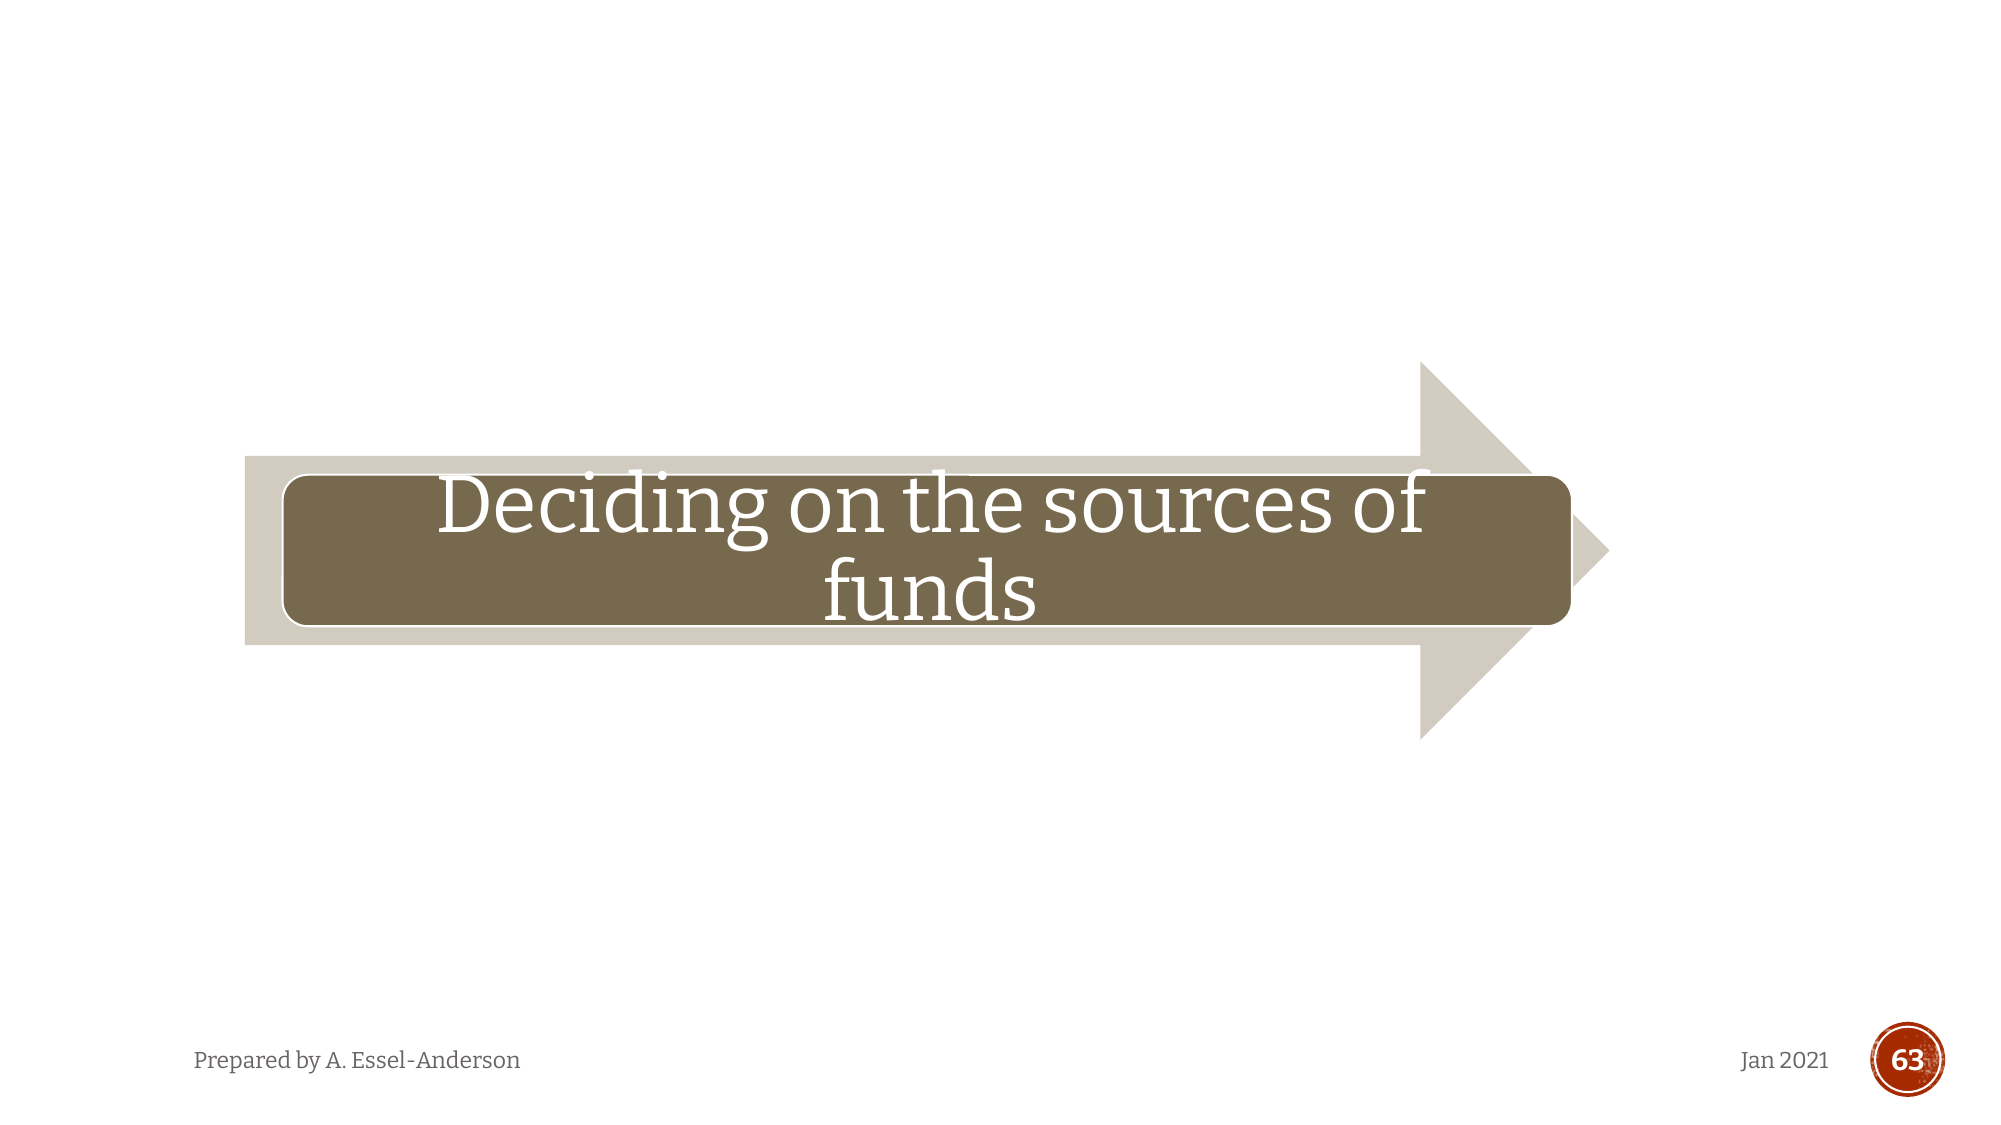

Deciding on the sources of funds
Prepared by A. Essel-Anderson
Jan 2021
63